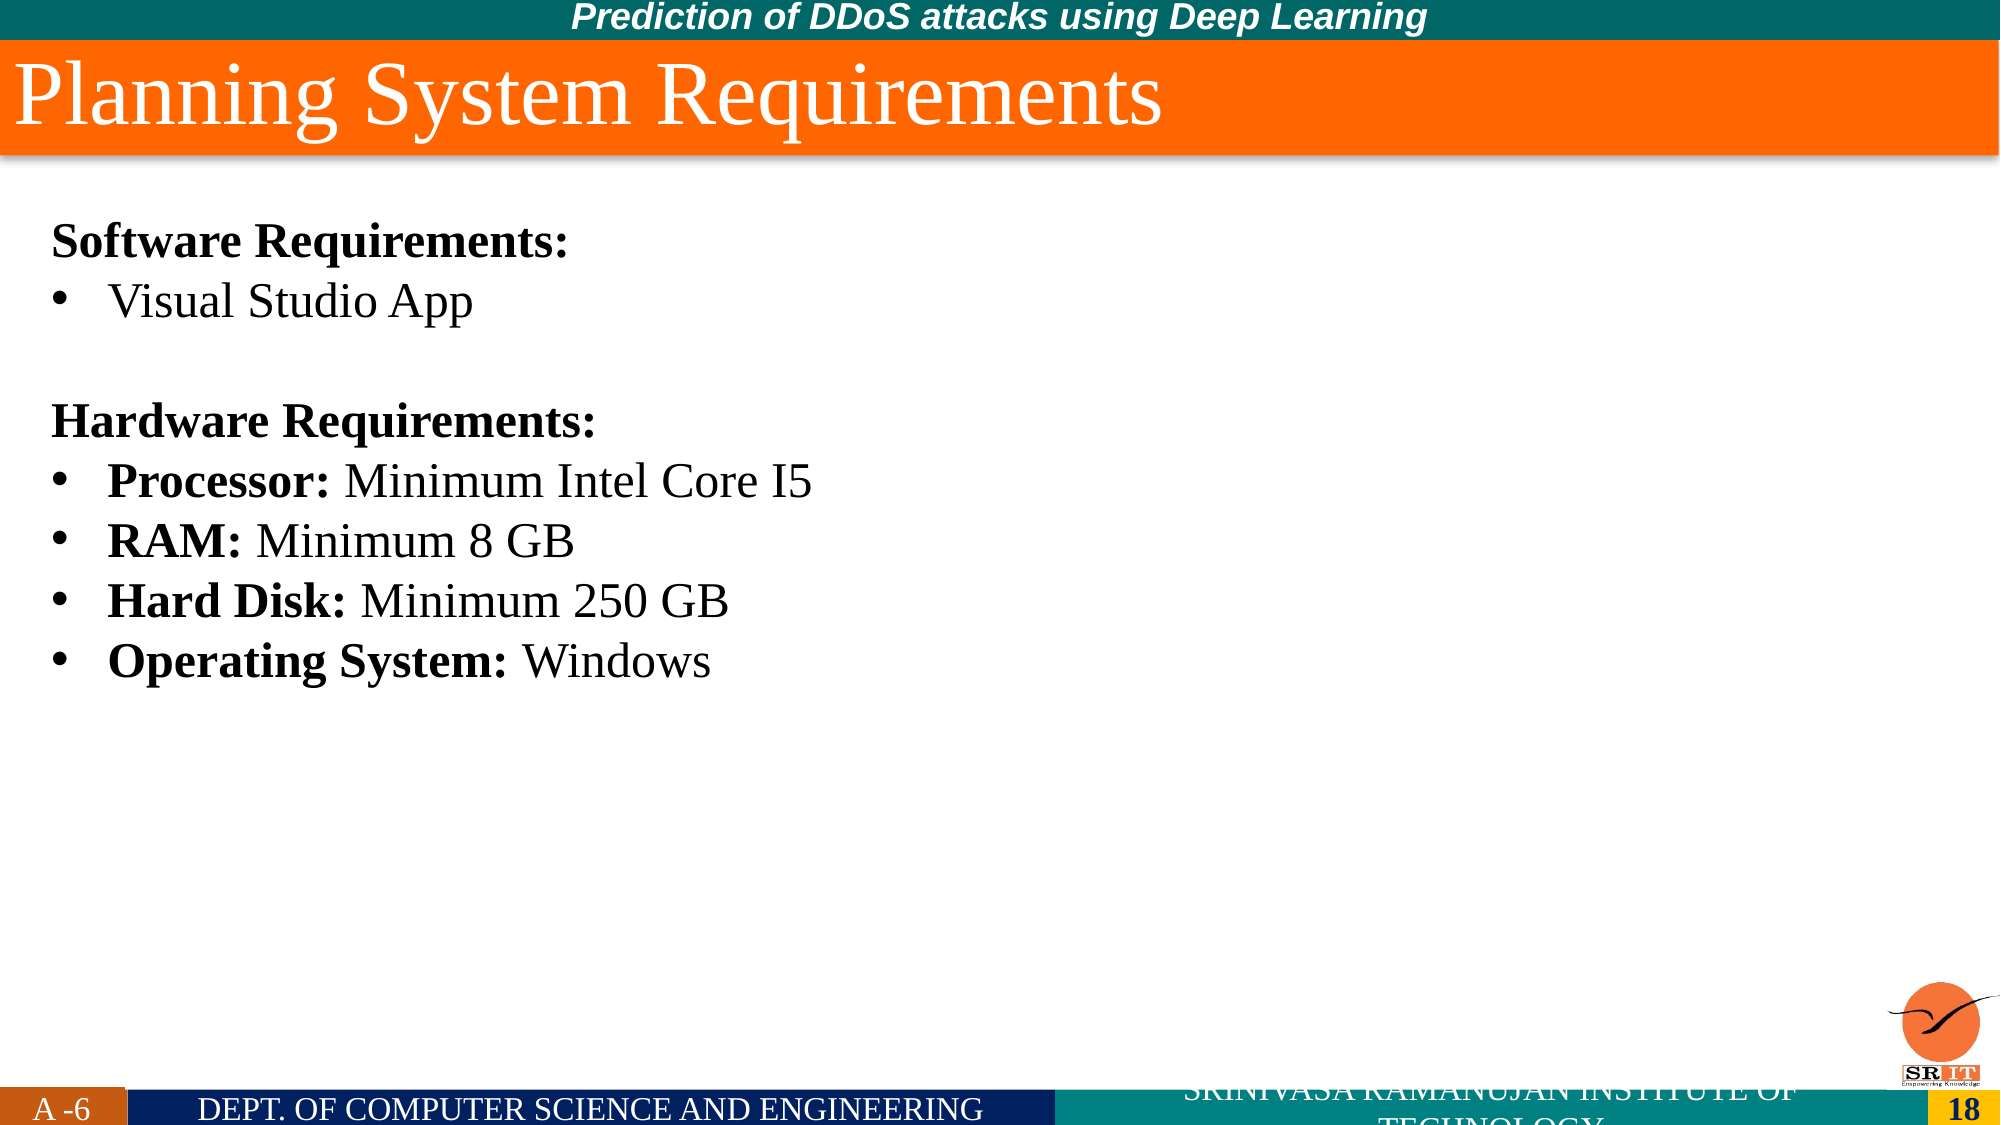

Prediction of DDoS attacks using Deep Learning

Planning System Requirements

Software Requirements:
Visual Studio App

Hardware Requirements:
Processor: Minimum Intel Core I5
RAM: Minimum 8 GB
Hard Disk: Minimum 250 GB
Operating System: Windows
A -6